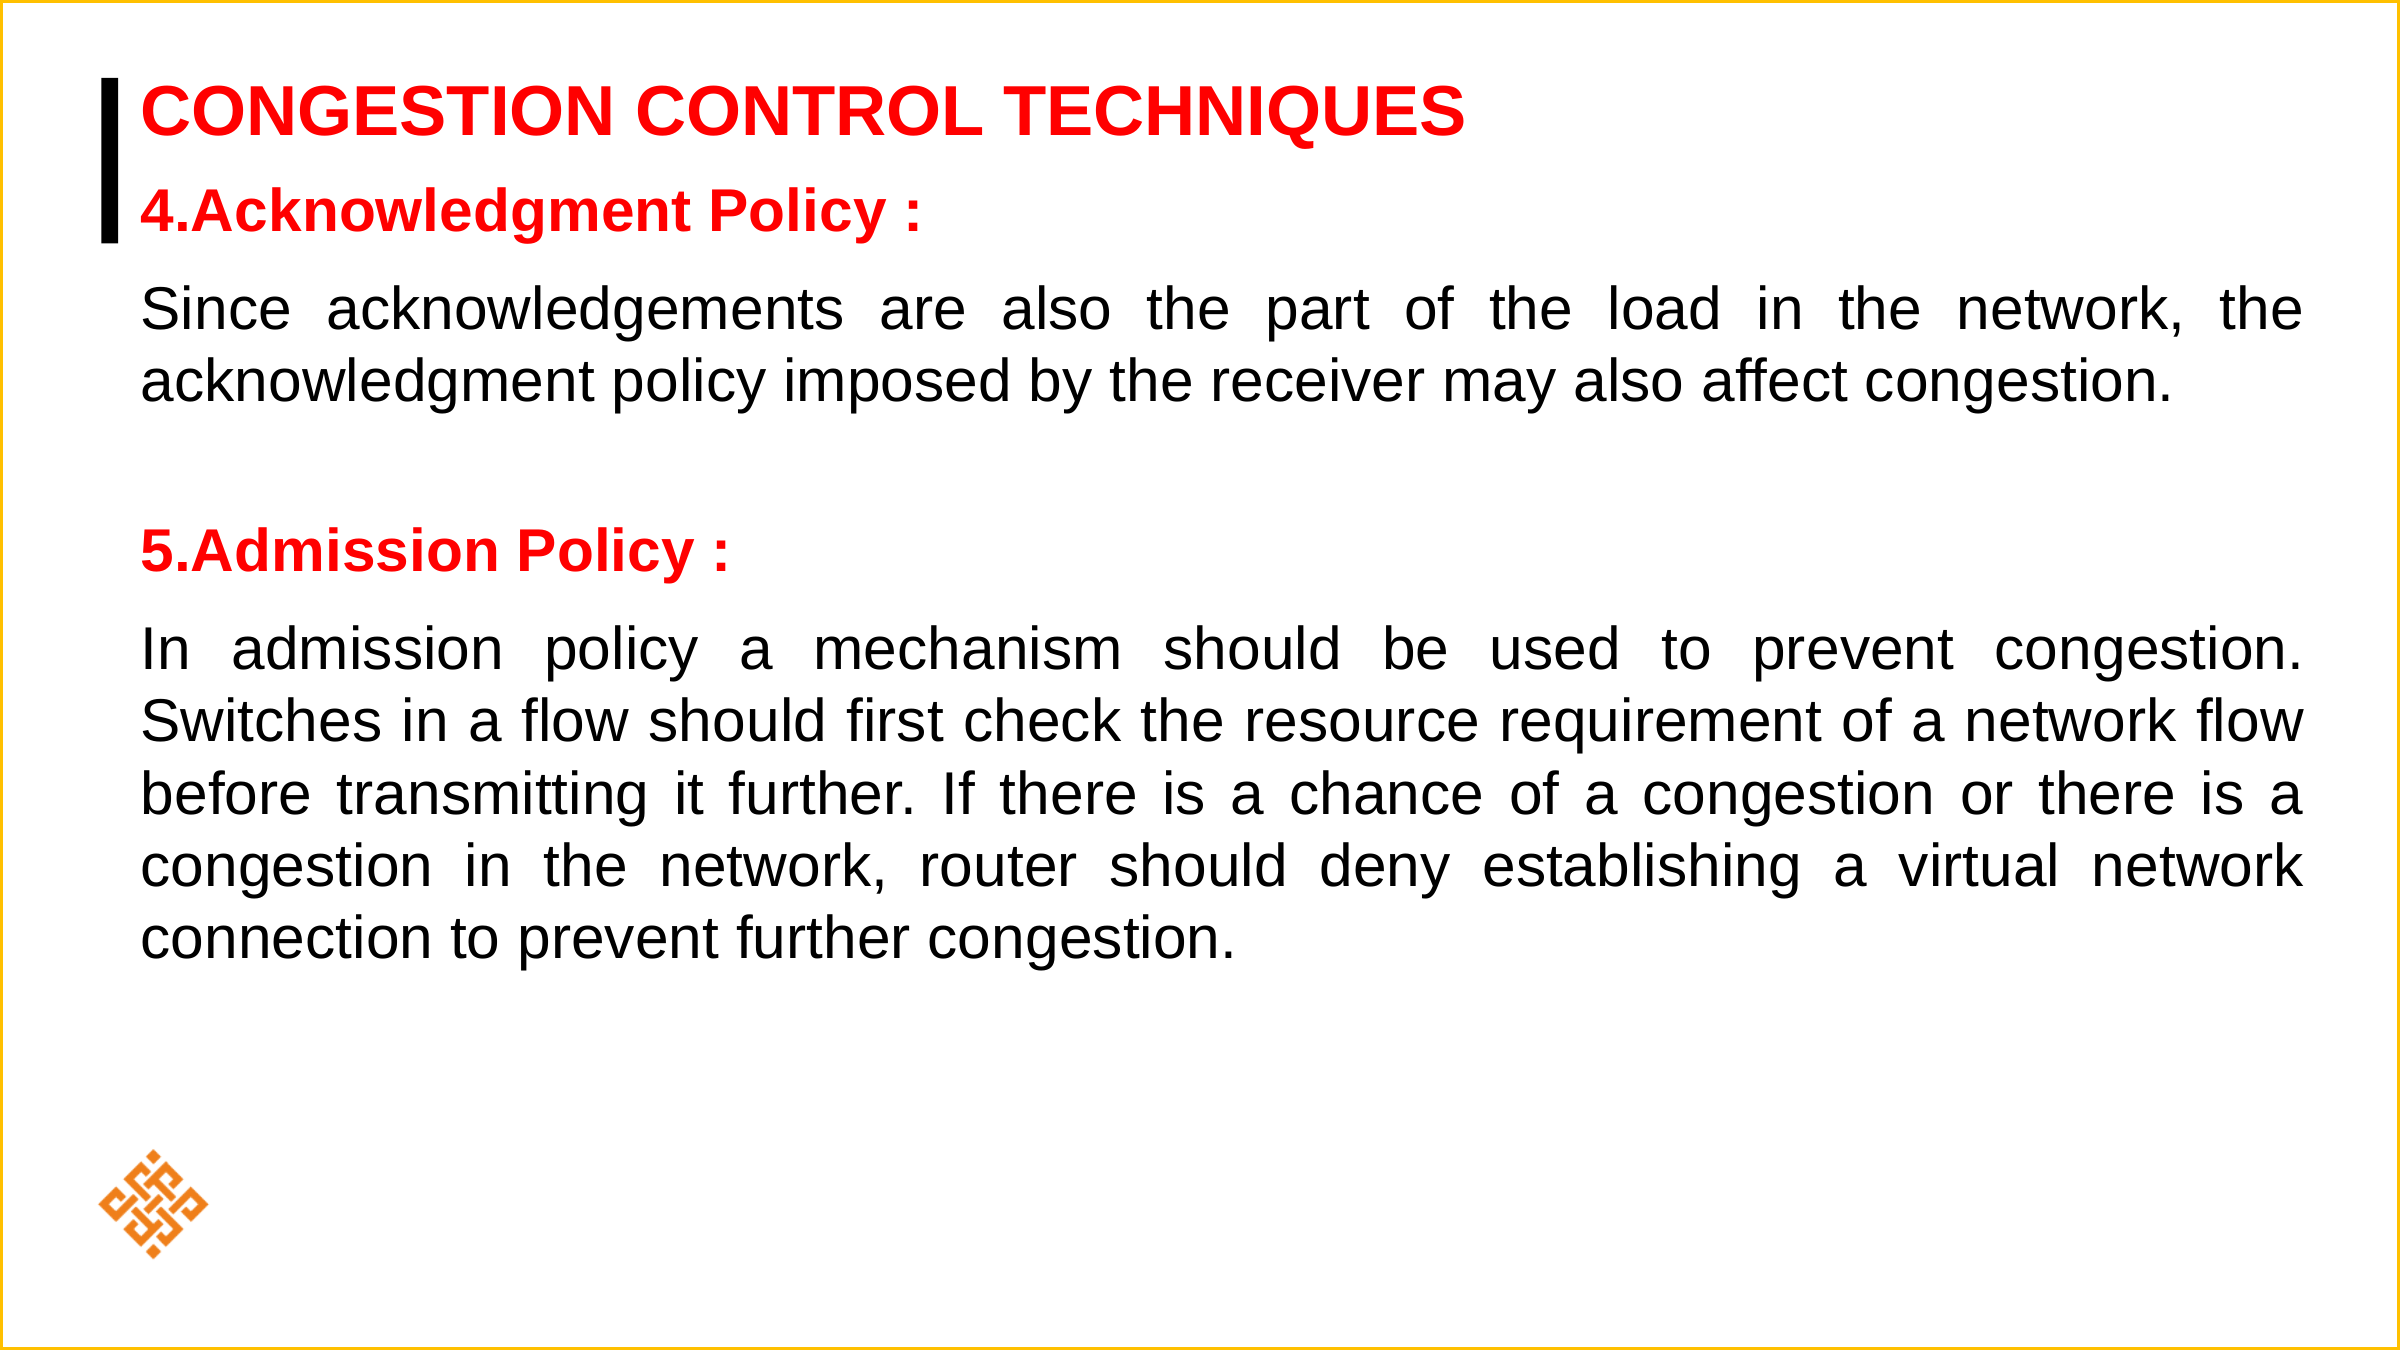

# Congestion Control techniques
4.Acknowledgment Policy :
Since acknowledgements are also the part of the load in the network, the acknowledgment policy imposed by the receiver may also affect congestion.
5.Admission Policy :
In admission policy a mechanism should be used to prevent congestion. Switches in a flow should first check the resource requirement of a network flow before transmitting it further. If there is a chance of a congestion or there is a congestion in the network, router should deny establishing a virtual network connection to prevent further congestion.